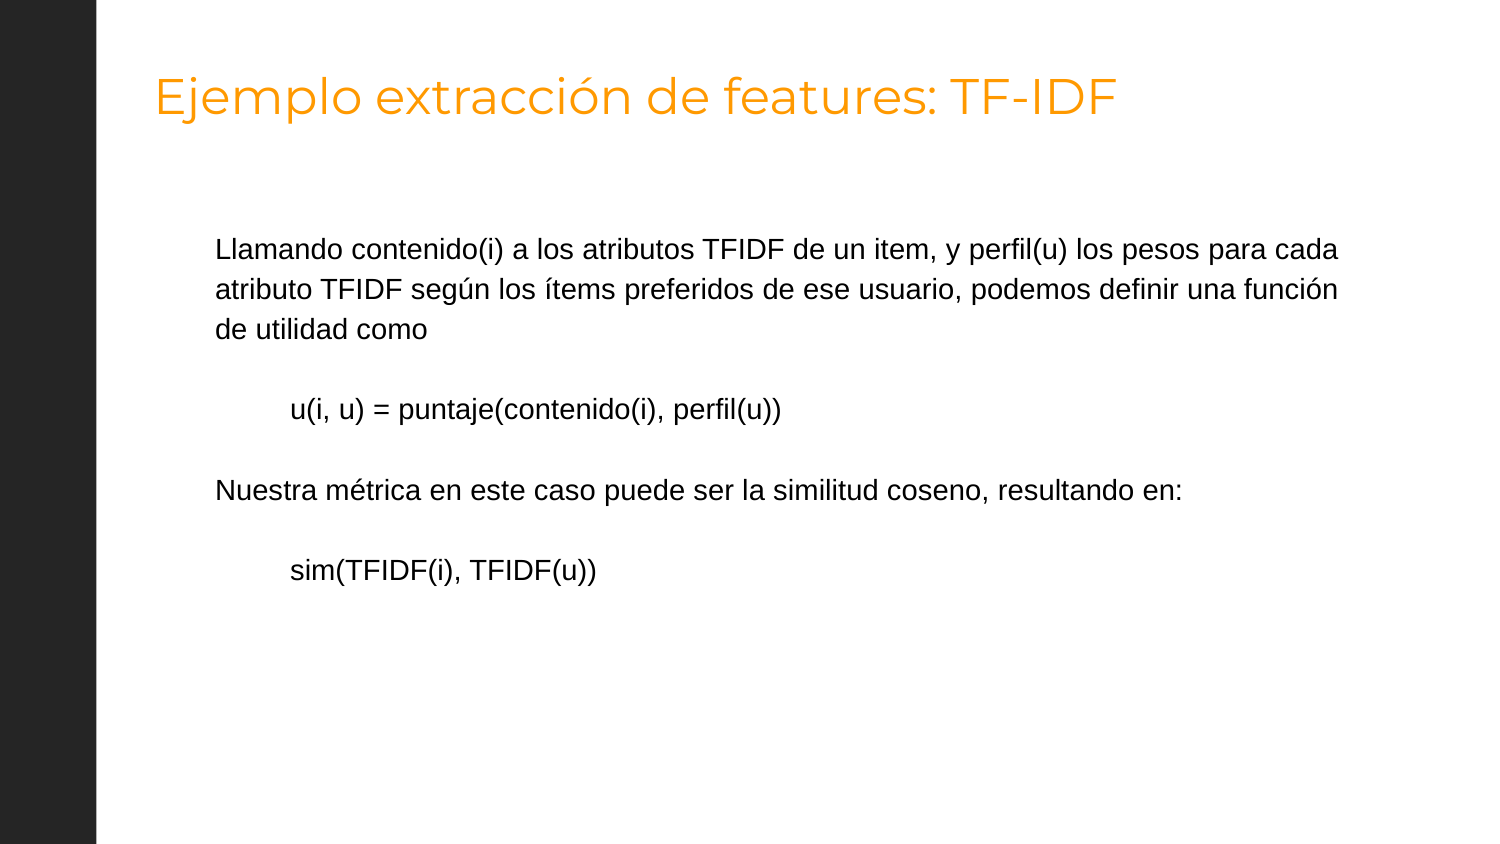

# Ejemplo extracción de features: TF-IDF
Llamando contenido(i) a los atributos TFIDF de un item, y perfil(u) los pesos para cada atributo TFIDF según los ítems preferidos de ese usuario, podemos definir una función de utilidad como

u(i, u) = puntaje(contenido(i), perfil(u))

Nuestra métrica en este caso puede ser la similitud coseno, resultando en:

sim(TFIDF(i), TFIDF(u))